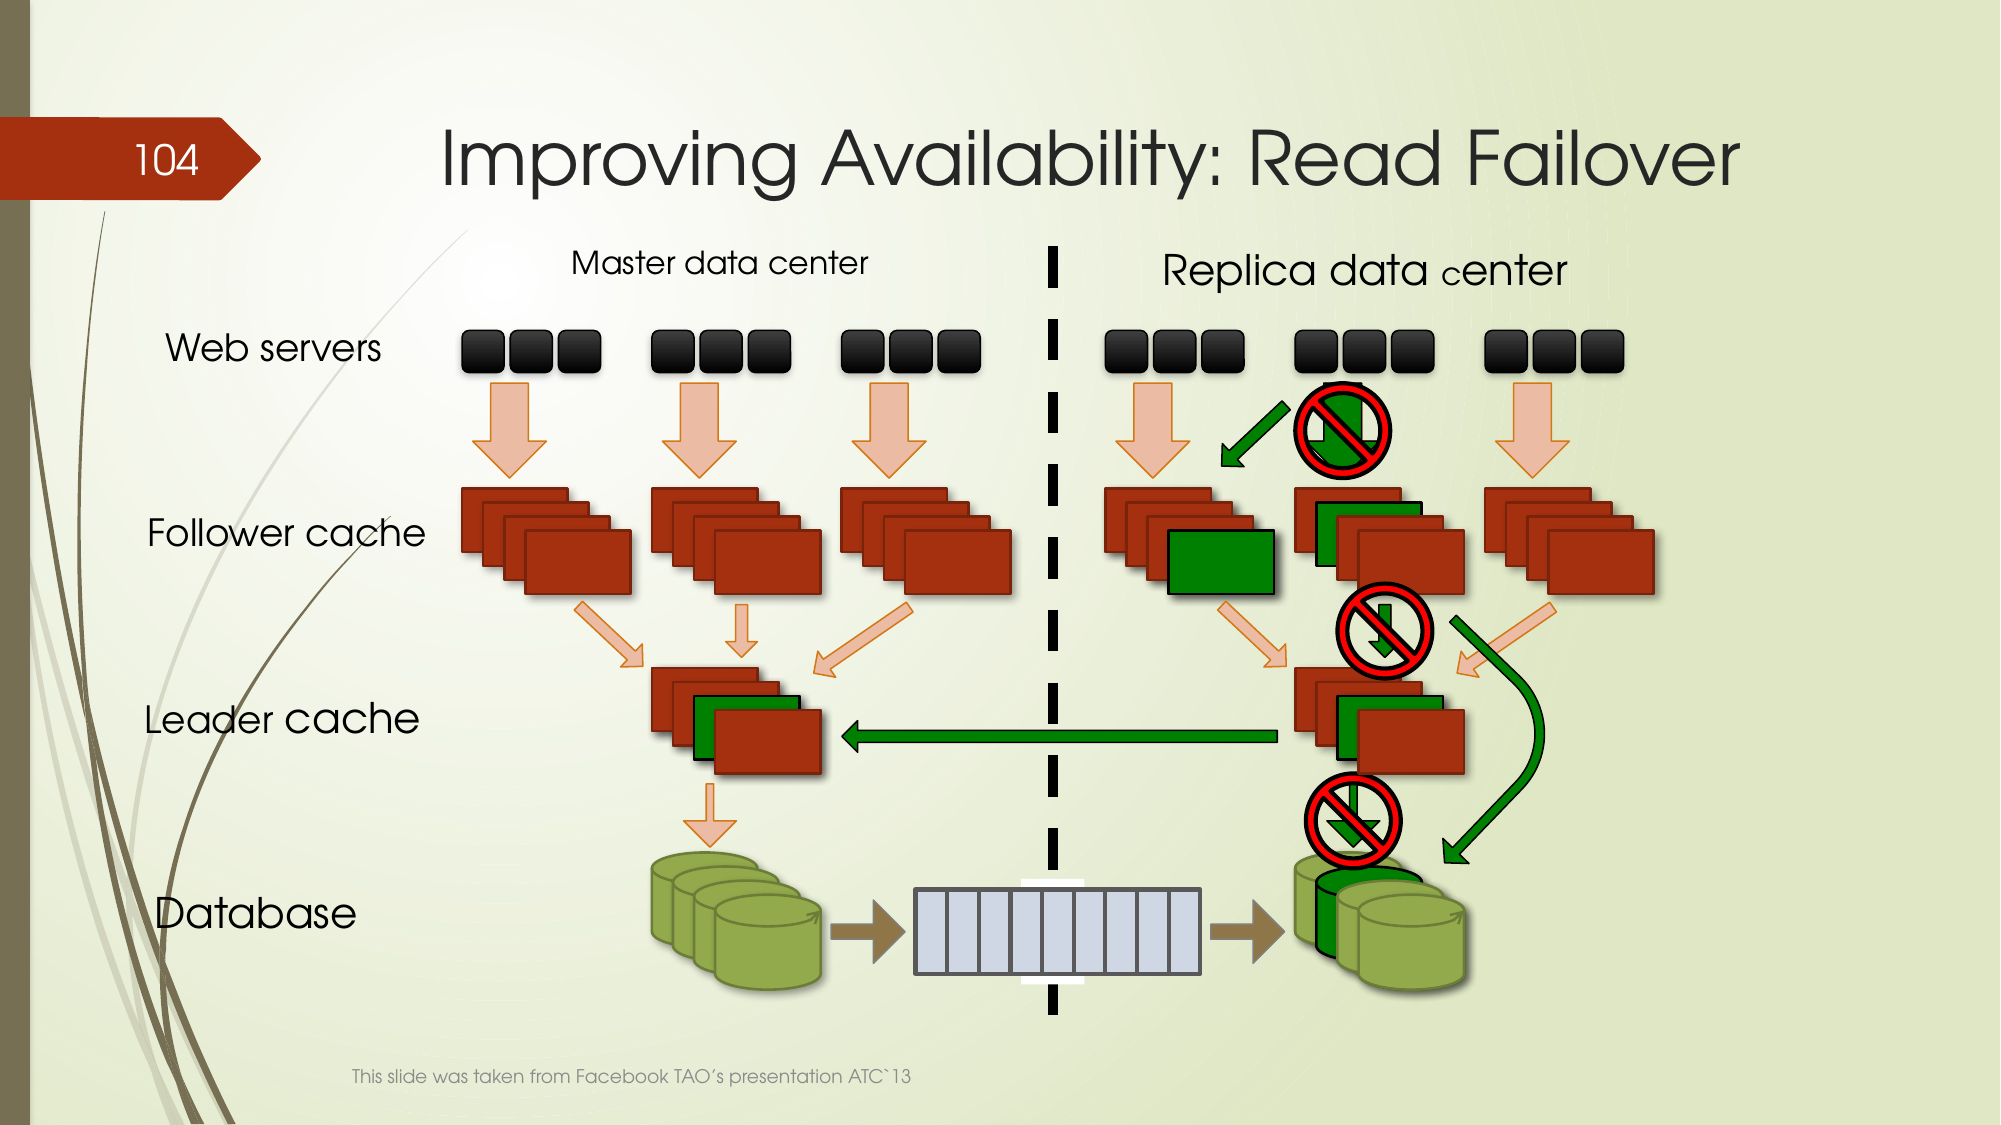

# Improving Availability: Read Failover
104
Master data center
Replica data center
Web servers

Follower cache

Leader cache

Database

This slide was taken from Facebook TAO’s presentation ATC`13